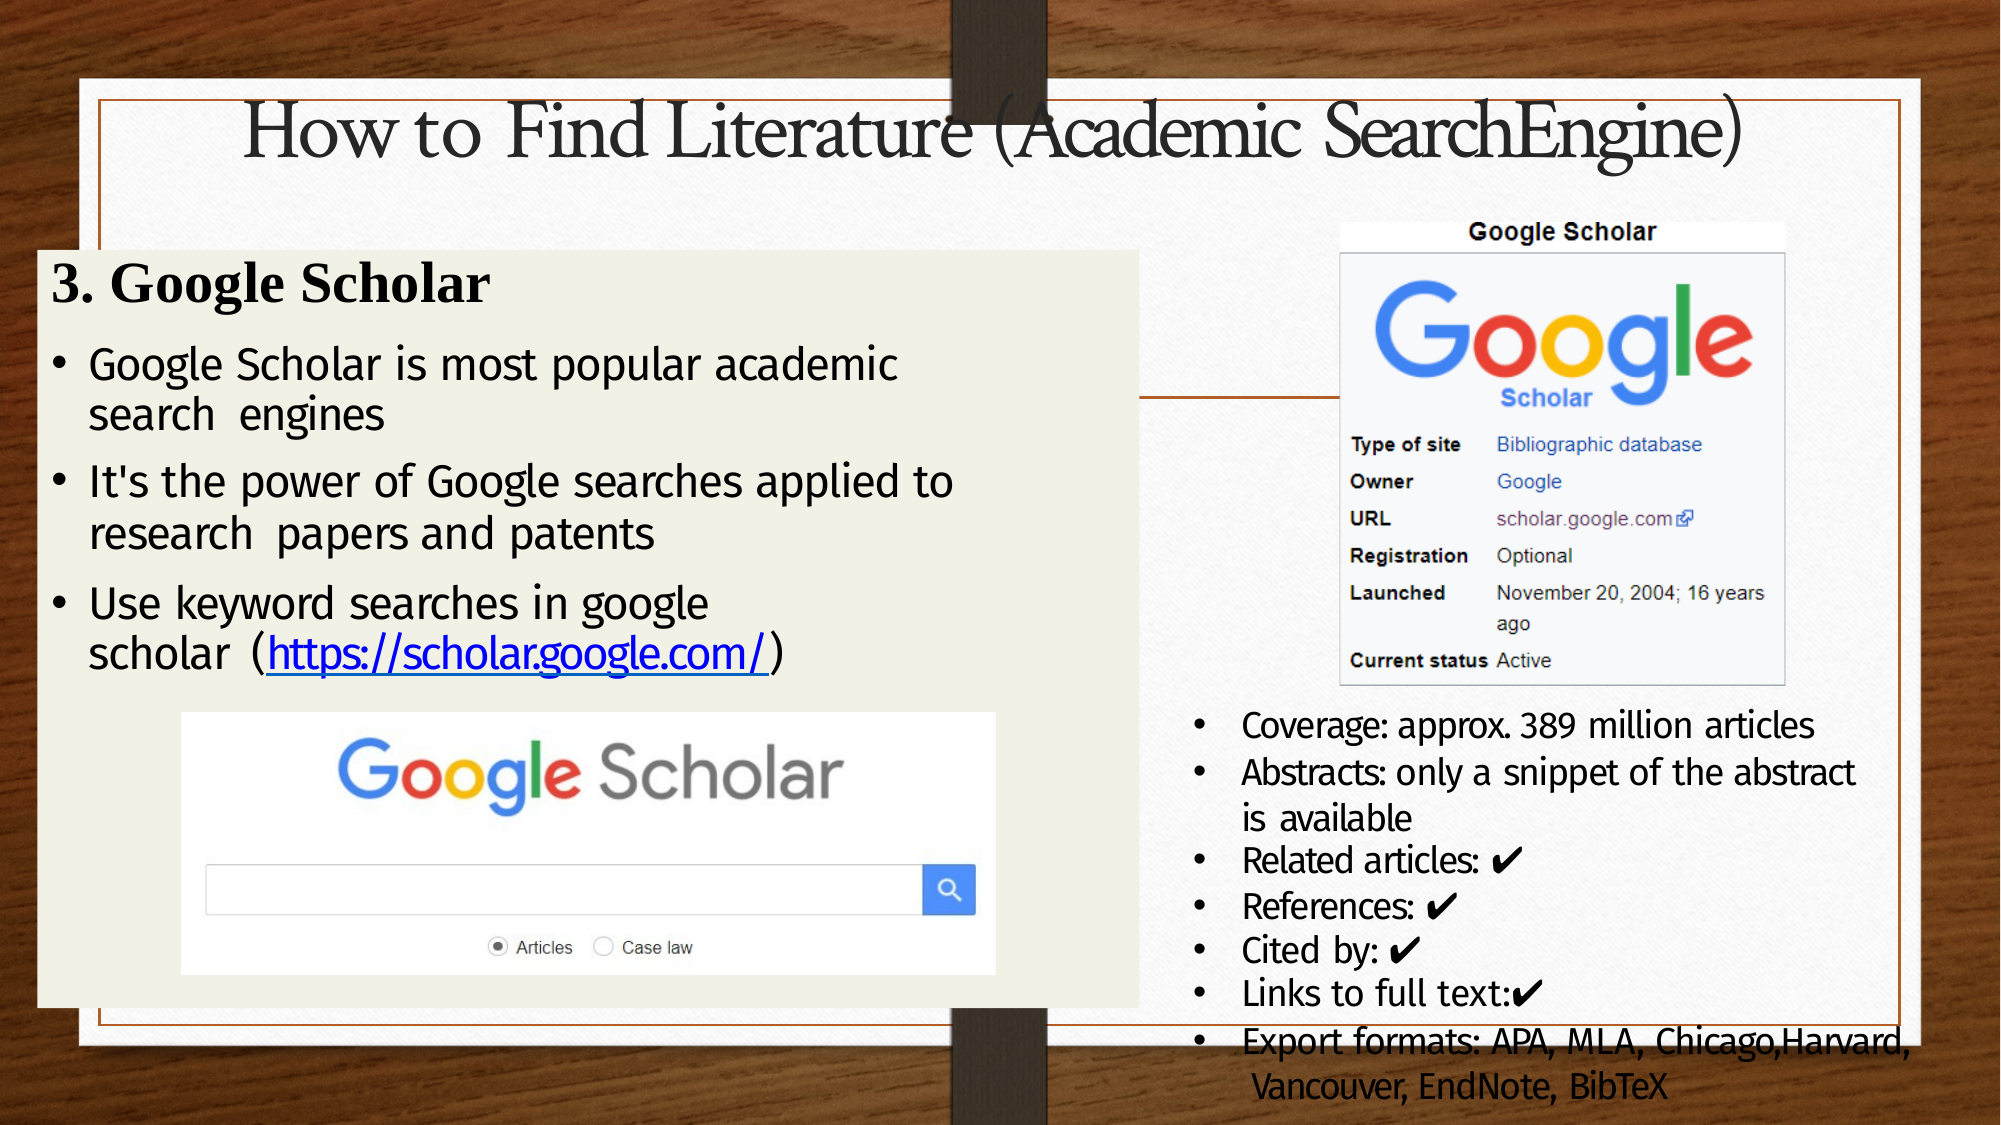

# How to Find Literature (Academic SearchEngine)

3. Google Scholar
Google Scholar is most popular academic search  engines
It's the power of Google searches applied to research  papers and patents
Use keyword searches in google scholar  (https://scholar.google.com/)
Coverage: approx. 389 million articles
Abstracts: only a snippet of the abstract is  available
Related articles: ✔
References: ✔
Cited by: ✔
Links to full text:✔
Export formats: APA, MLA, Chicago,Harvard,  Vancouver, EndNote, BibTeX